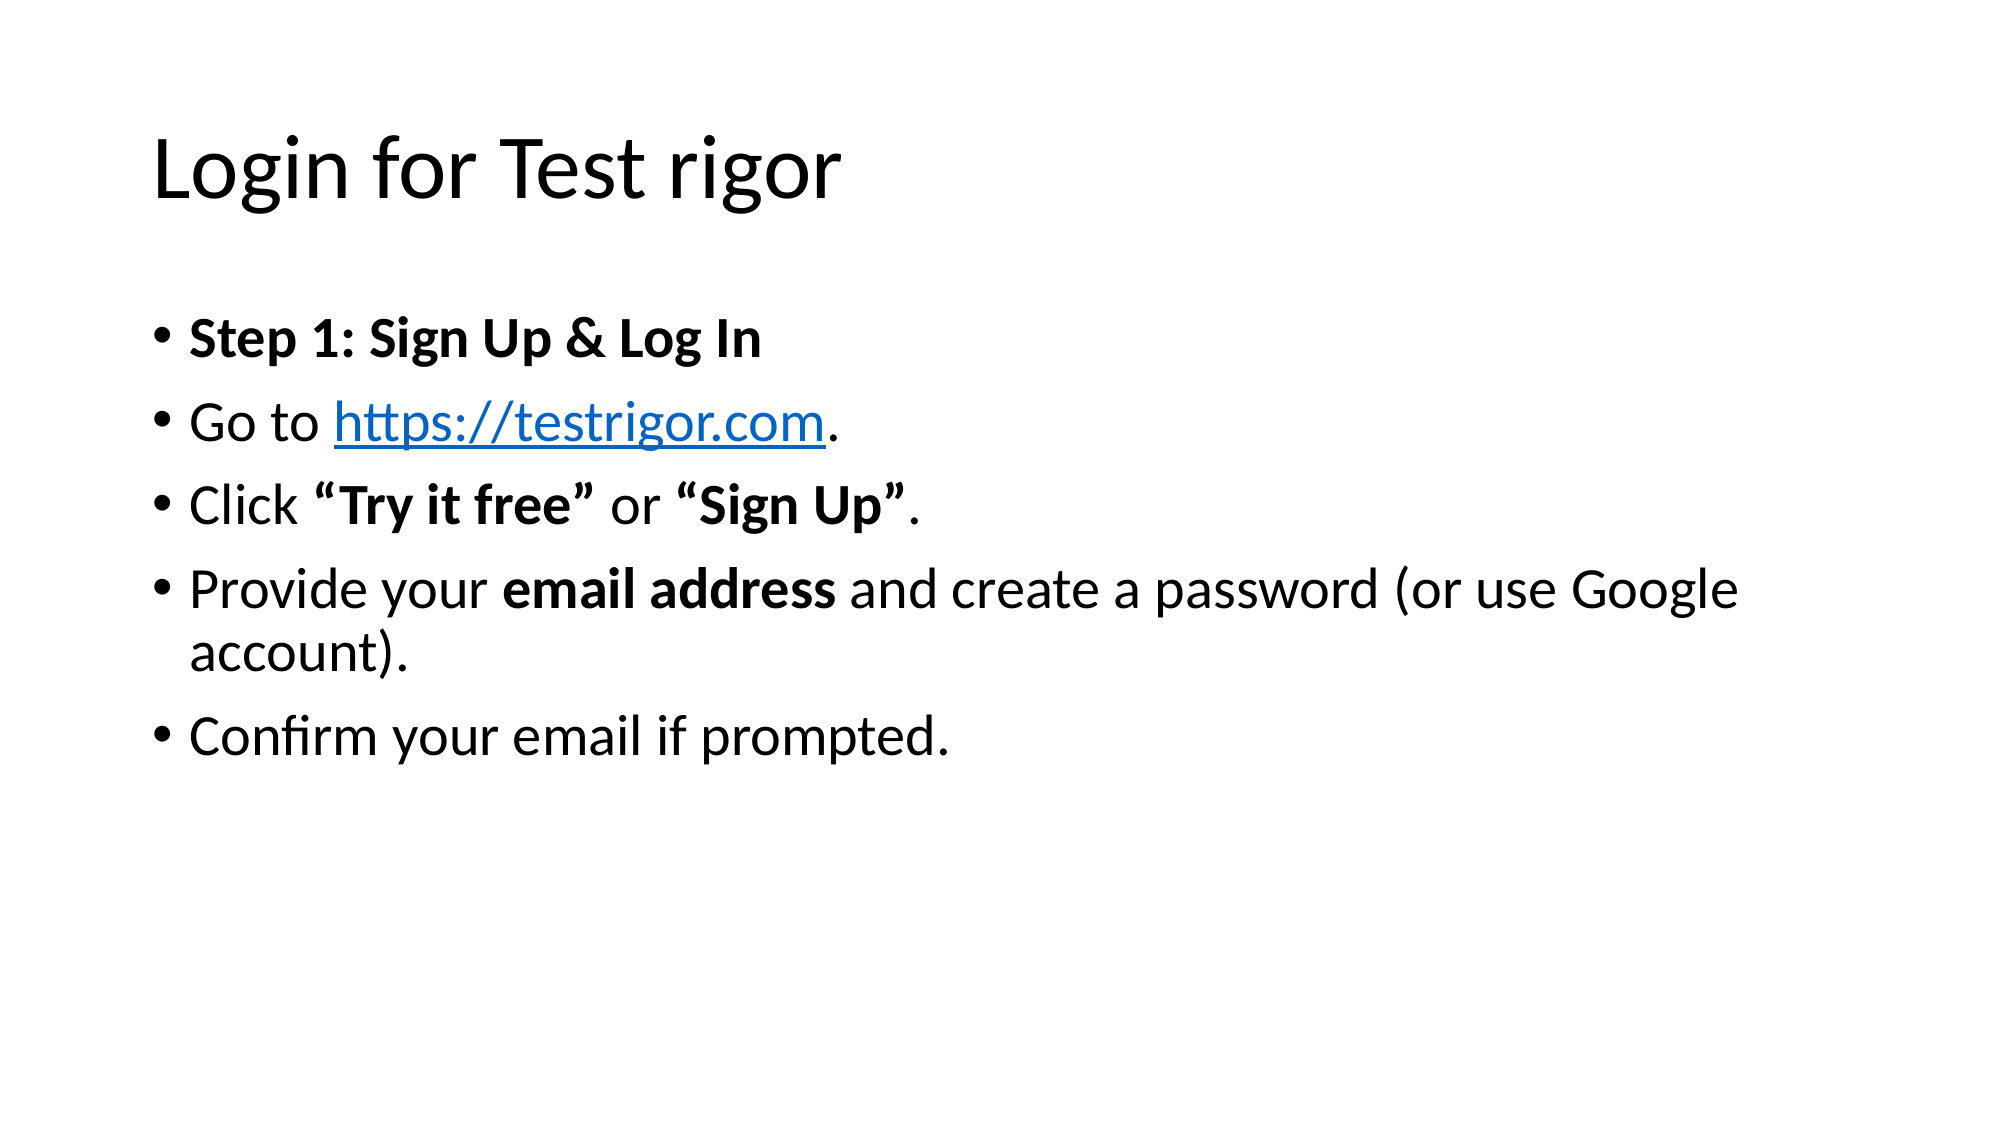

# Login for Test rigor
Step 1: Sign Up & Log In
Go to https://testrigor.com.
Click “Try it free” or “Sign Up”.
Provide your email address and create a password (or use Google account).
Confirm your email if prompted.